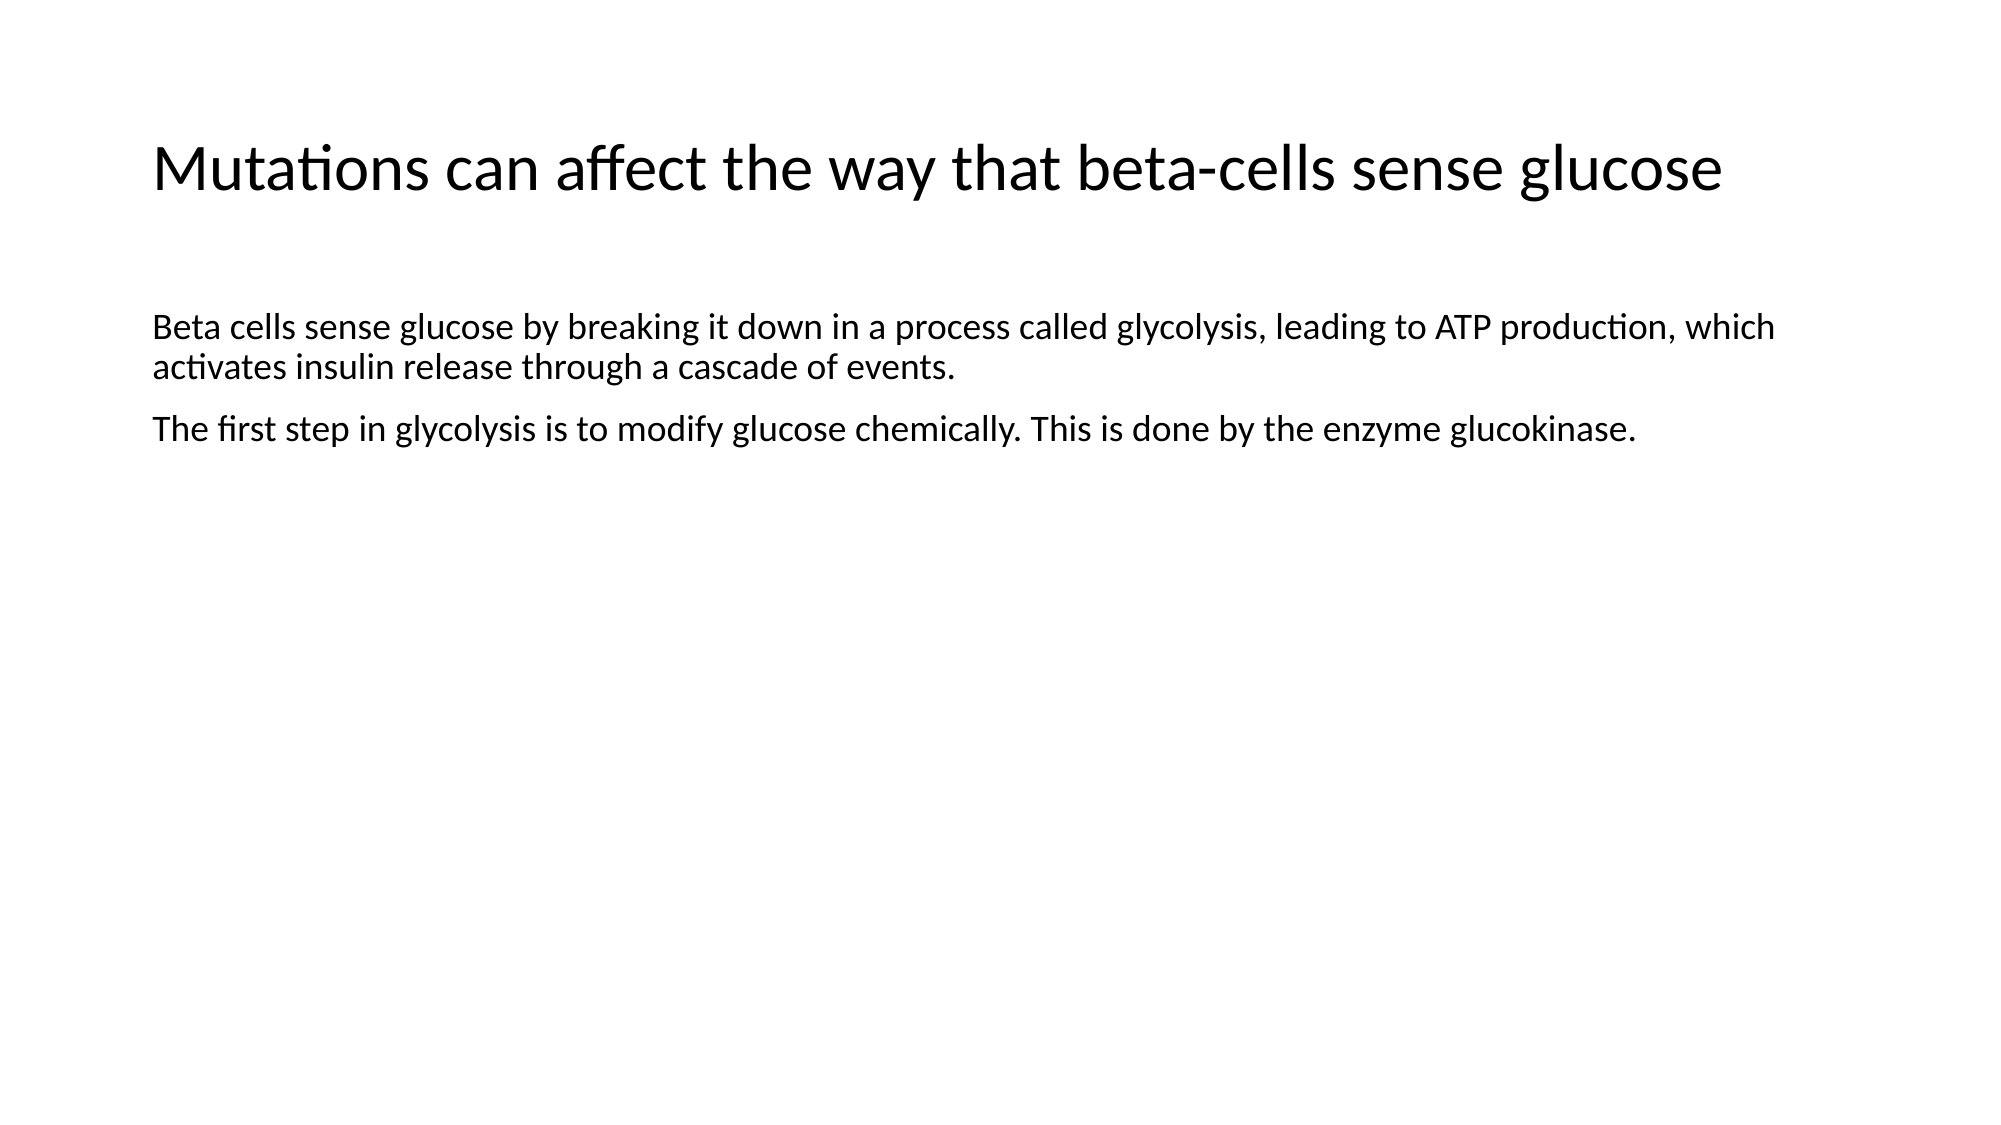

# Mutations can affect the way that beta-cells sense glucose
Beta cells sense glucose by breaking it down in a process called glycolysis, leading to ATP production, which activates insulin release through a cascade of events.
The first step in glycolysis is to modify glucose chemically. This is done by the enzyme glucokinase.